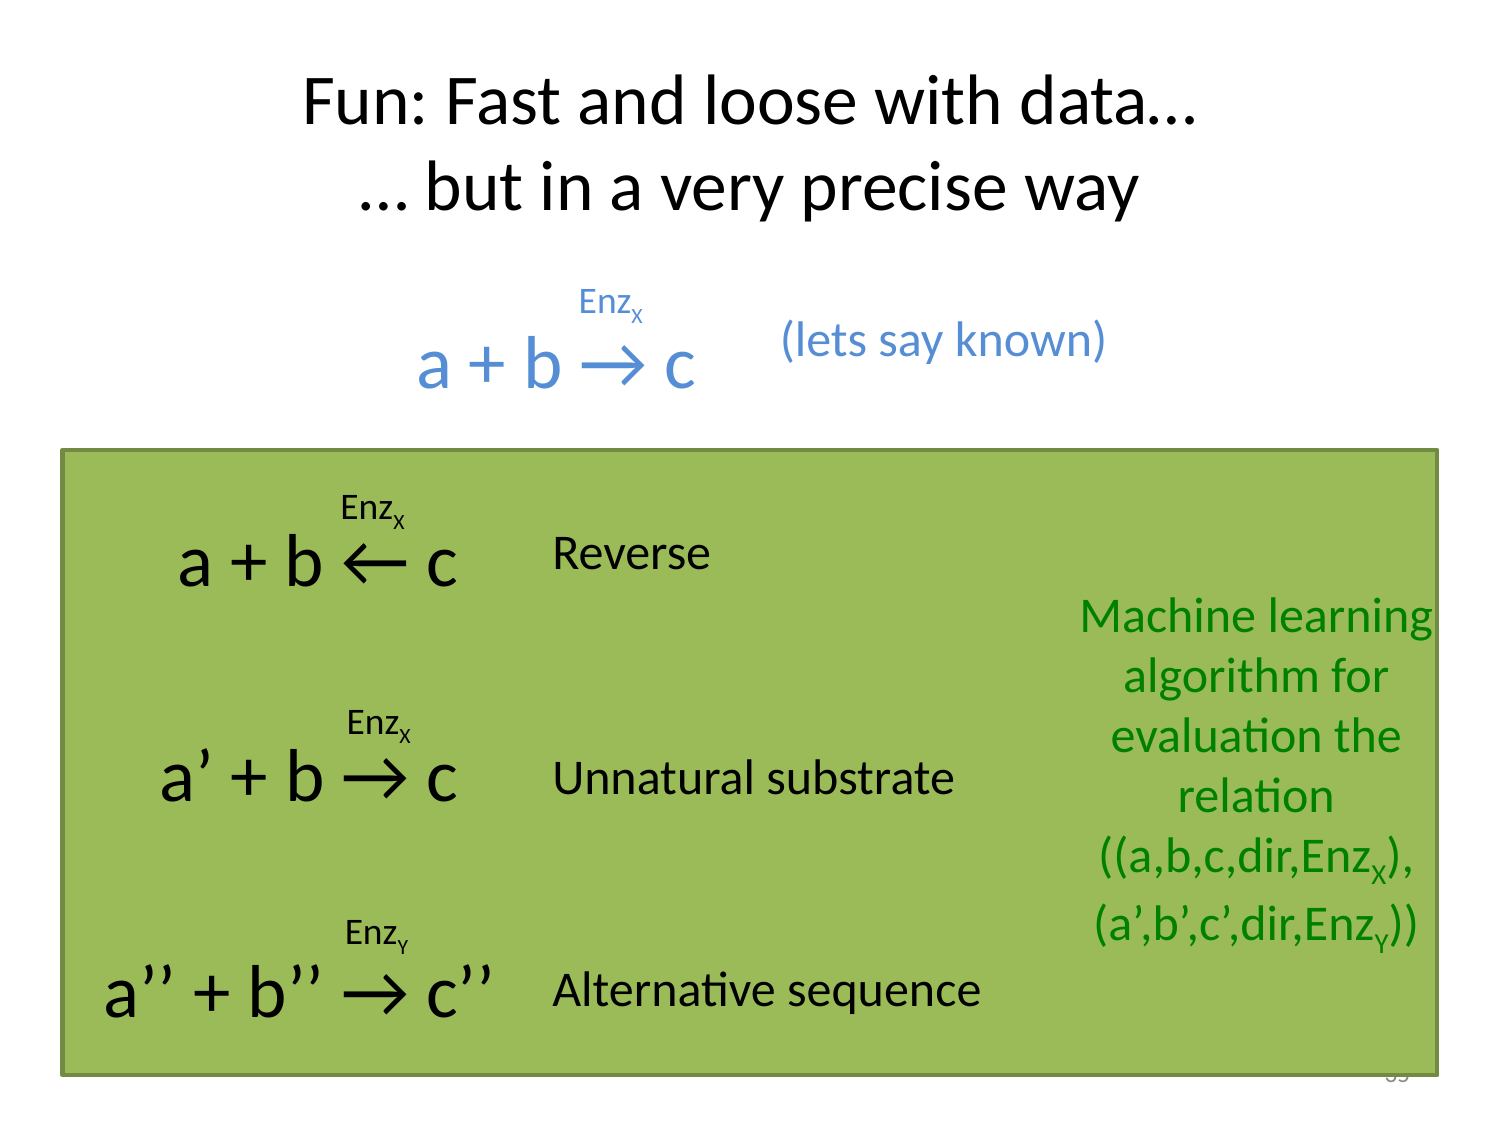

# Fun: Fast and loose with data… … but in a very precise way
EnzX
a + b → c
(lets say known)

EnzX
a + b ← c
Reverse
Machine learning algorithm for evaluation the relation ((a,b,c,dir,EnzX), (a’,b’,c’,dir,EnzY))
EnzX
a’ + b → c
Unnatural substrate
EnzY
a’’ + b’’ → c’’
Alternative sequence
35